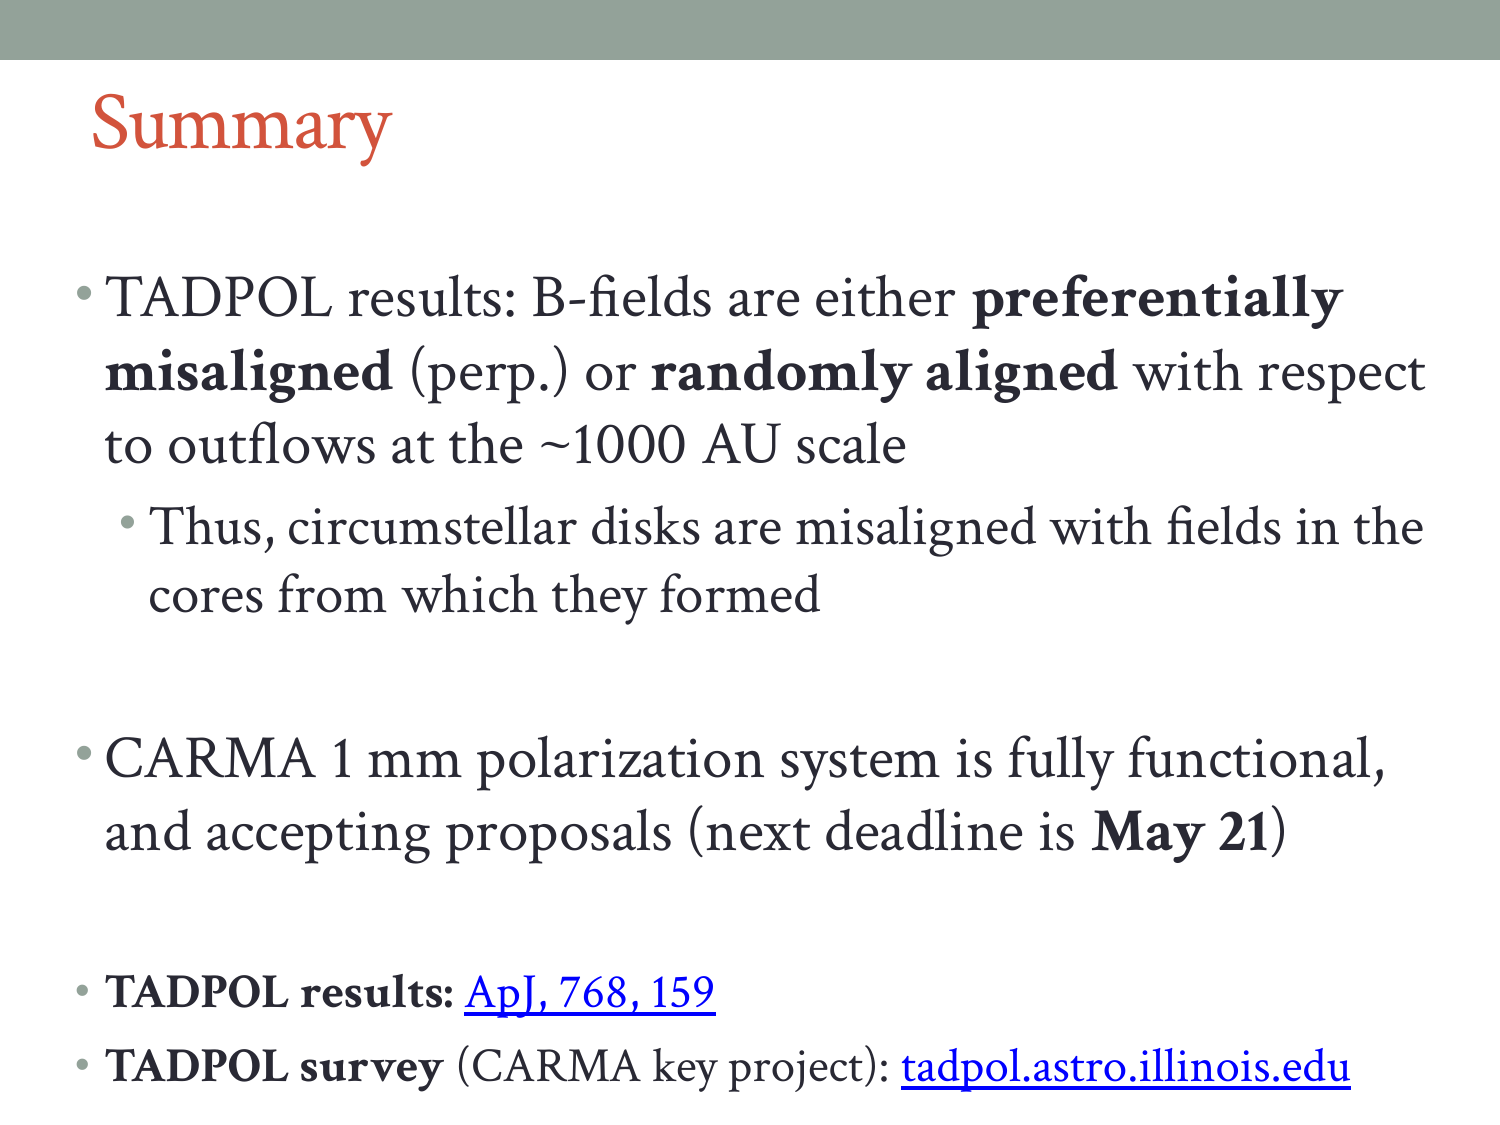

# Summary

TADPOL results: B-fields are either preferentially misaligned (perp.) or randomly aligned with respect to outflows at the ~1000 AU scale
Thus, circumstellar disks are misaligned with fields in the cores from which they formed

CARMA 1 mm polarization system is fully functional, and accepting proposals (next deadline is May 21)

TADPOL results: ApJ, 768, 159
TADPOL survey (CARMA key project): tadpol.astro.illinois.edu